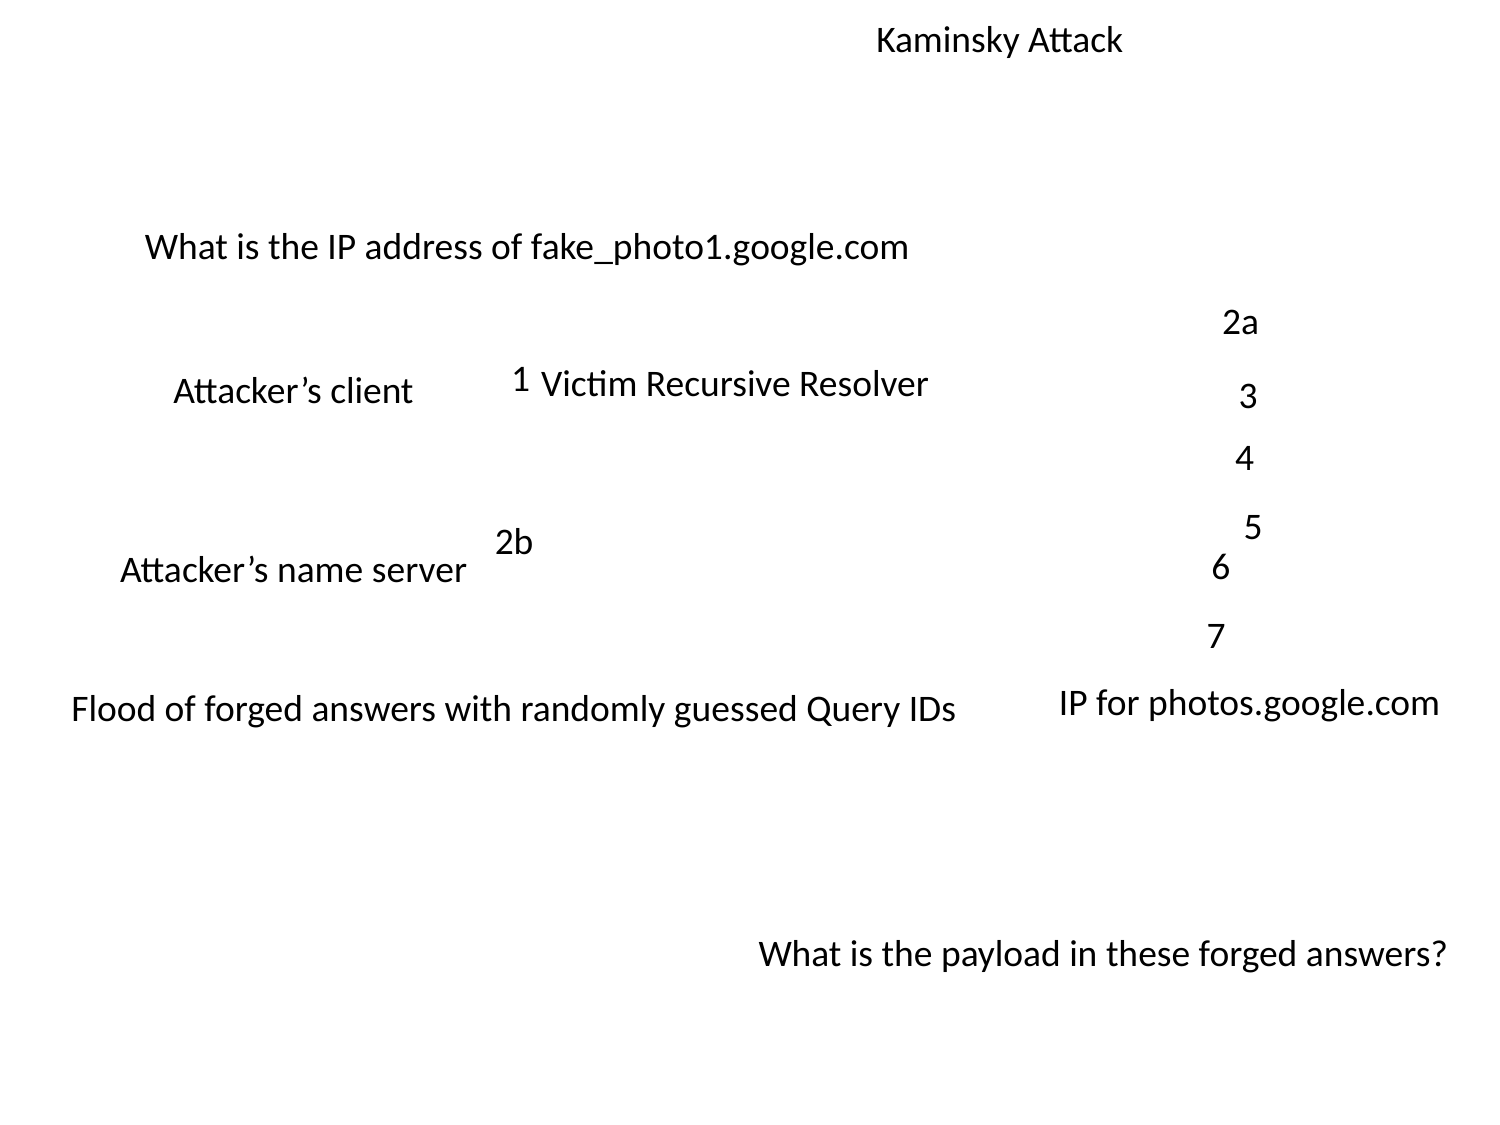

Kaminsky Attack
What is the IP address of fake_photo1.google.com
.(root)
2a
1
Victim Recursive Resolver
Attacker’s client
3
4
.com
5
2b
6
Attacker’s name server
7
google.com
IP for photos.google.com
Flood of forged answers with randomly guessed Query IDs
What is the payload in these forged answers?